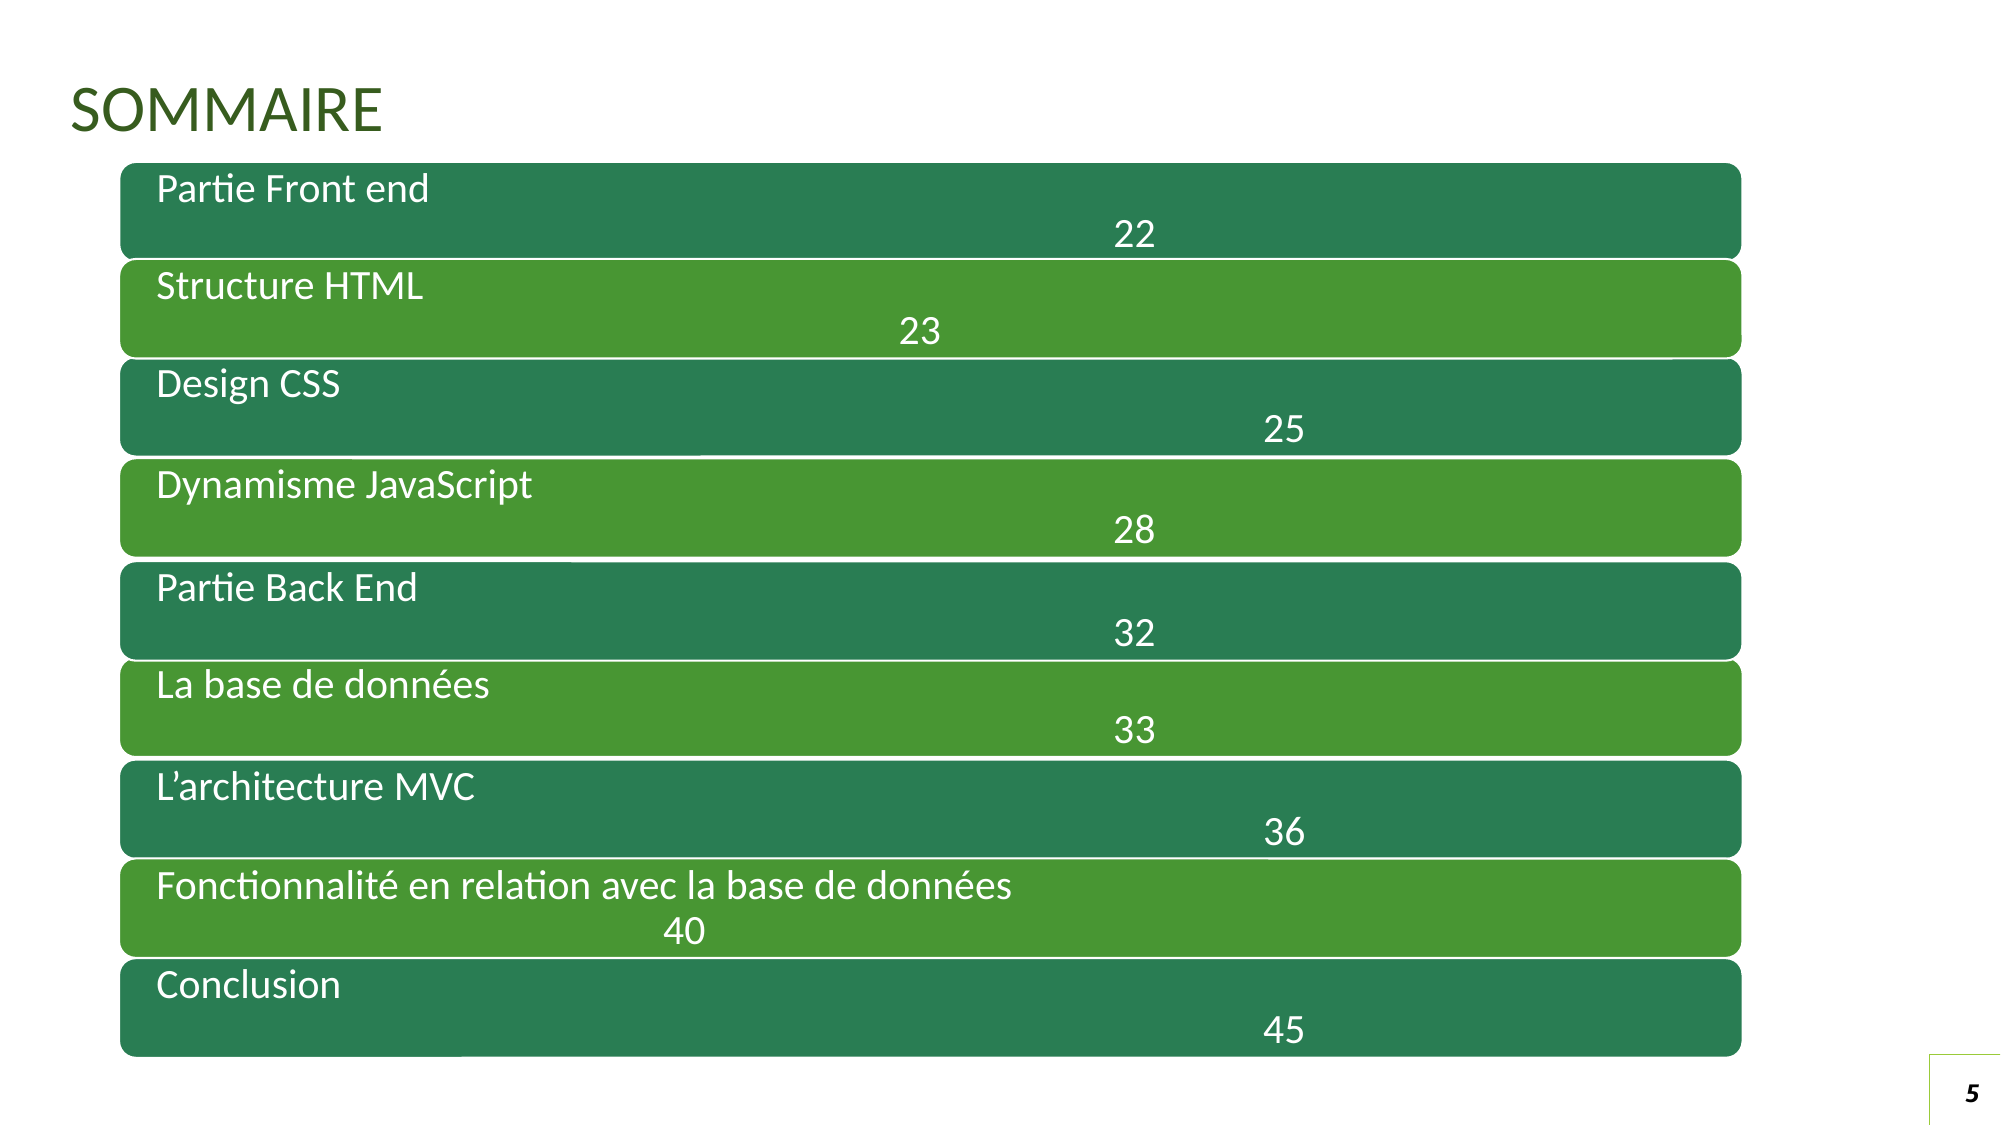

SOMMAIRE
Partie Front end  														 	      22

Structure HTML                                    										               23
Design CSS									        							      25
Dynamisme JavaScript									 					      28
Partie Back End															      32
La base de données														      33
L’architecture MVC															      36
Fonctionnalité en relation avec la base de données	        							      40
Conclusion																      45
5